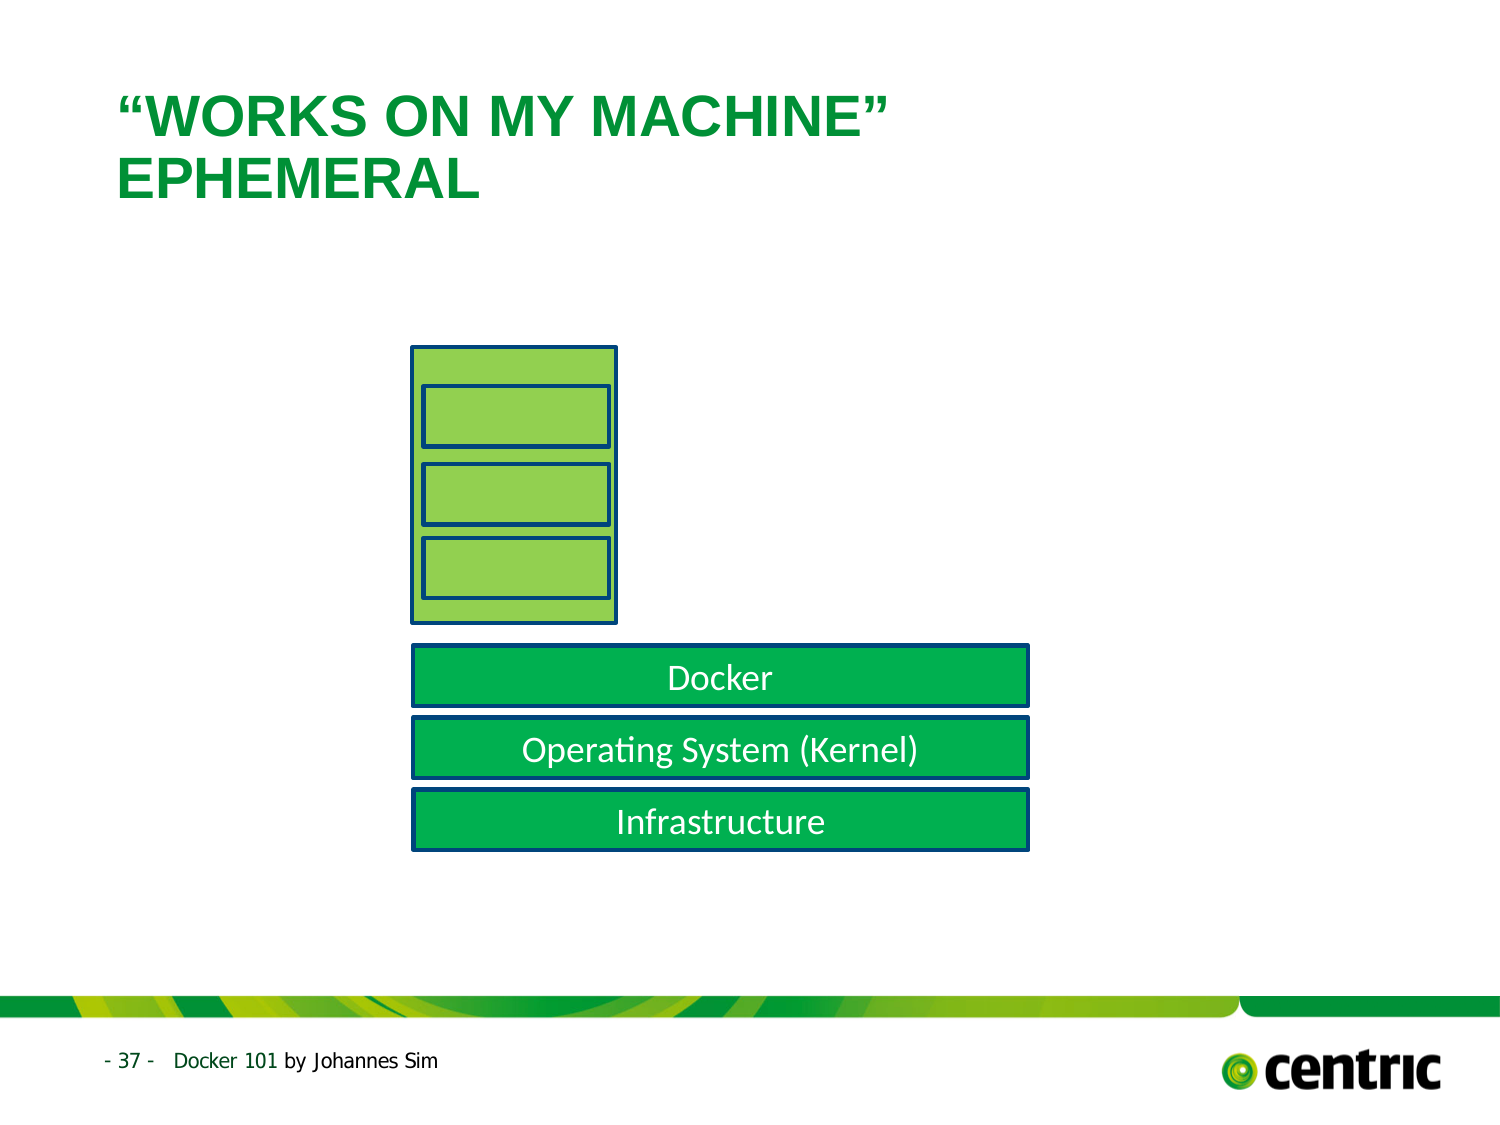

# “WORKS ON MY MacHINE” EPHEmeral

Applicatie
JAVA 7
BINS/LIBS
Docker
Operating System (Kernel)
Infrastructure